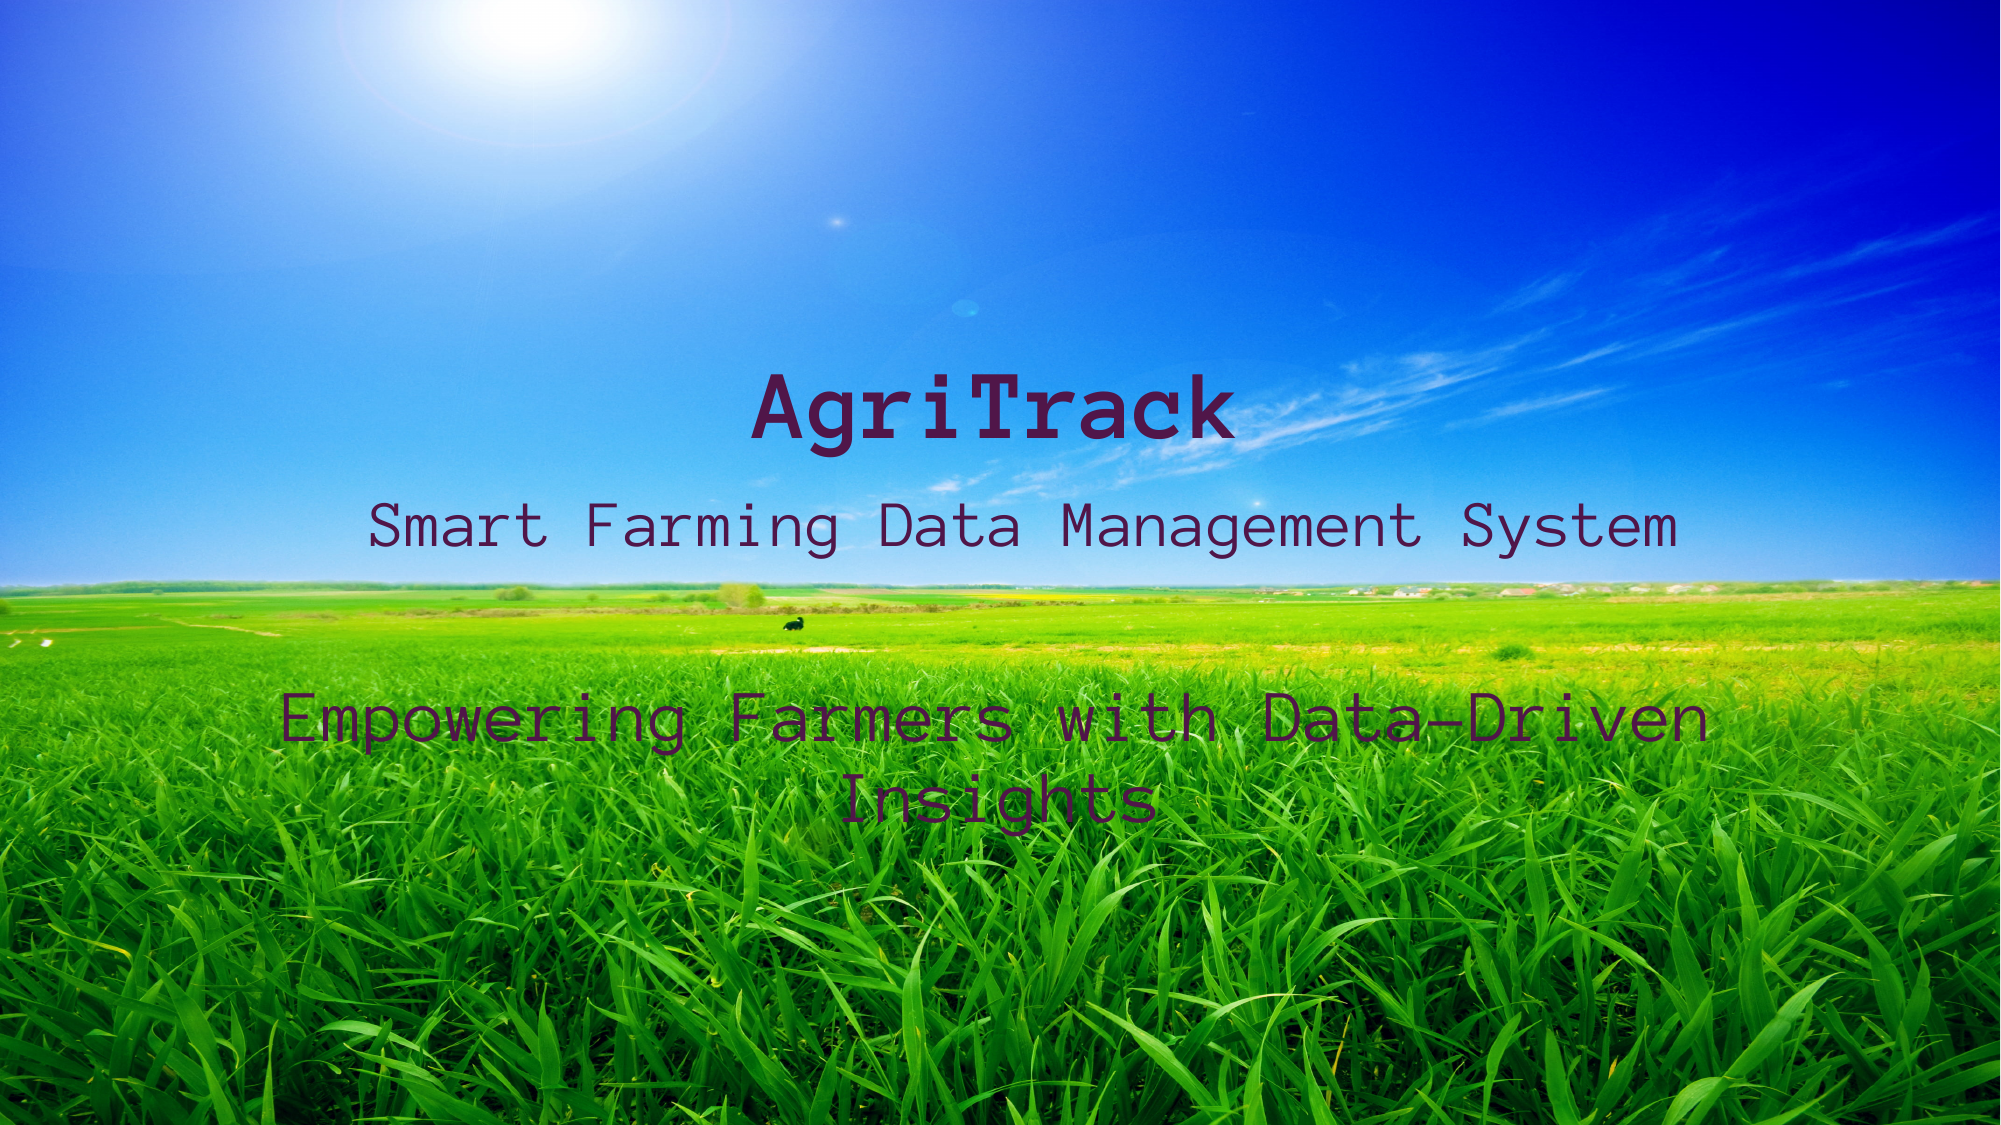

# AgriTrack Smart Farming Data Management System
Empowering Farmers with Data-Driven Insights